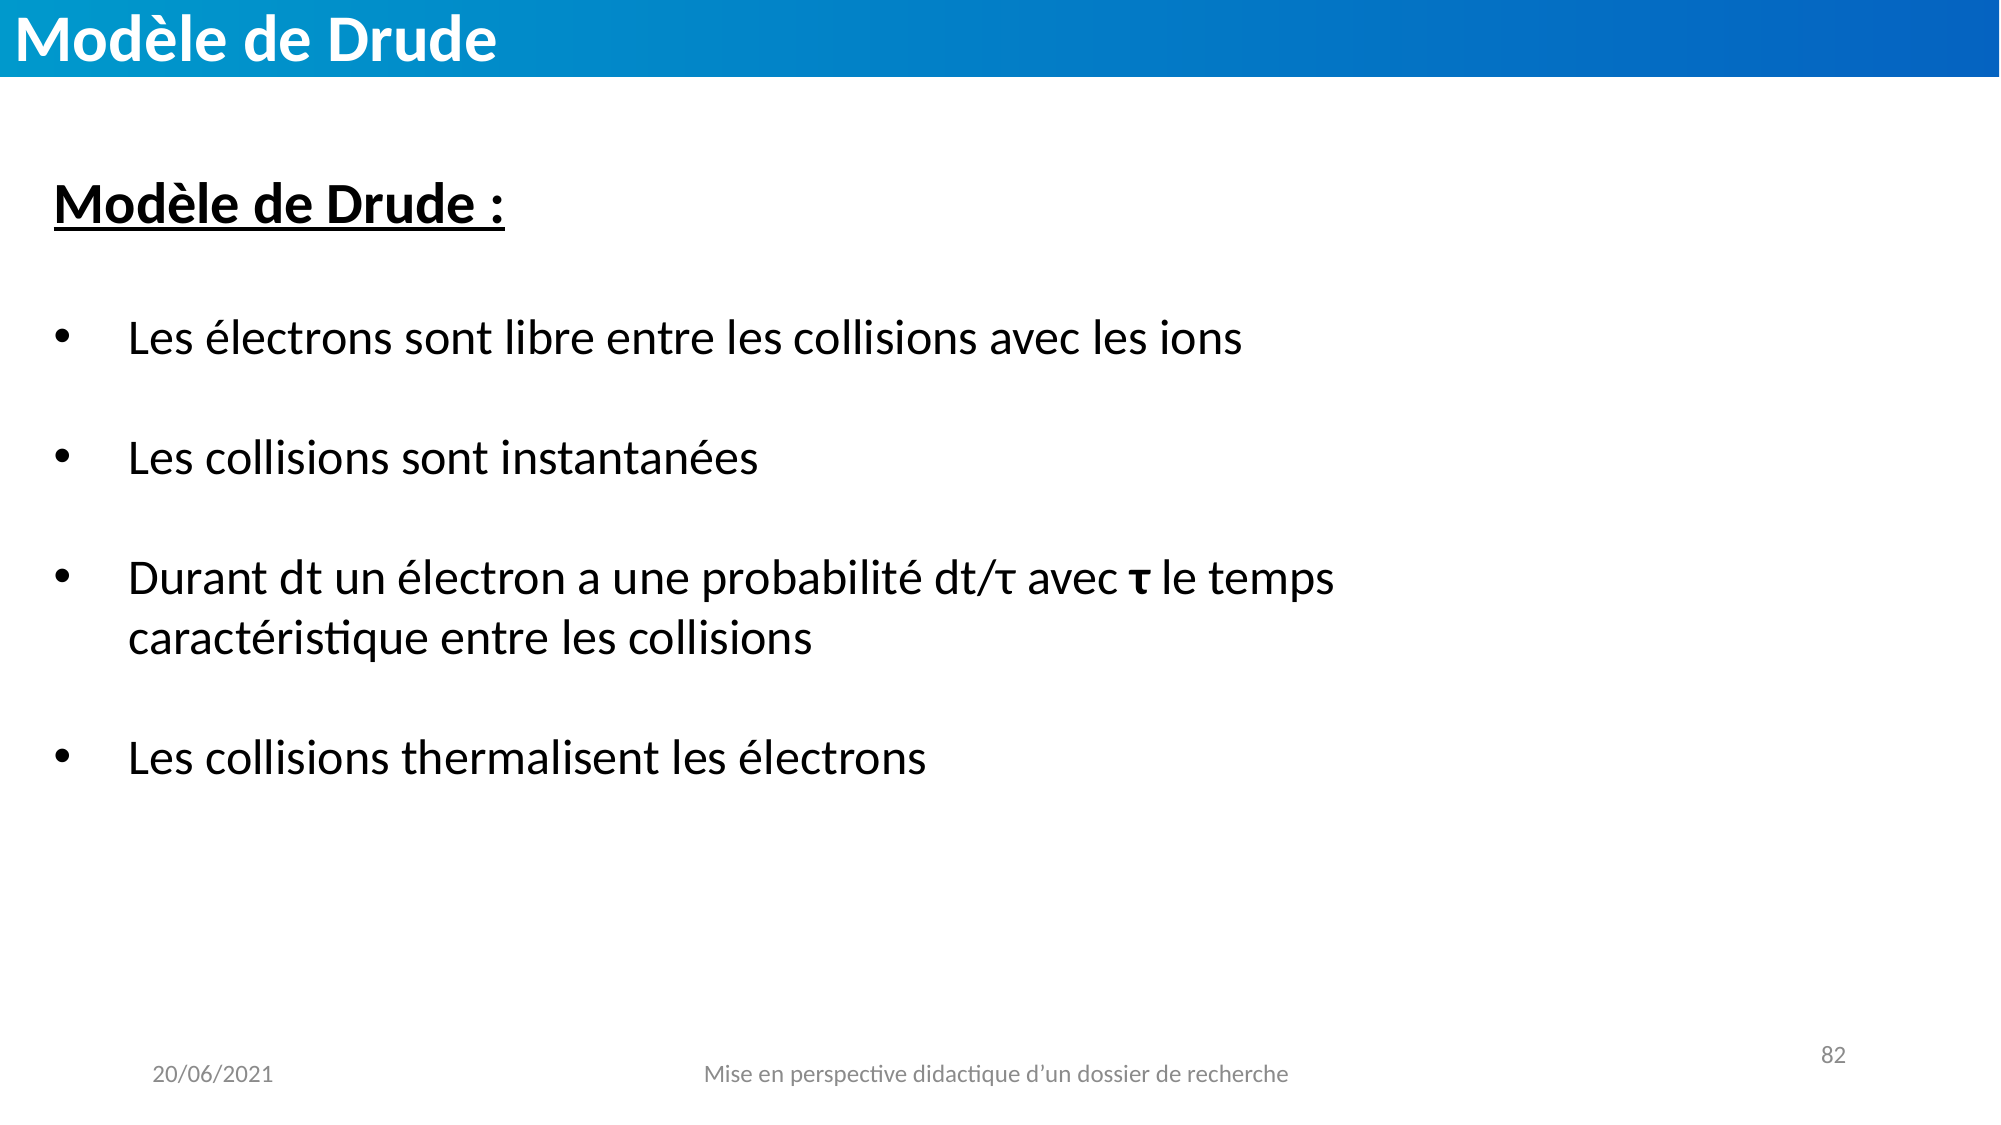

Modèle de Drude

Modèle de Drude :

Les électrons sont libre entre les collisions avec les ions

Les collisions sont instantanées

Durant dt un électron a une probabilité dt/τ avec τ le temps caractéristique entre les collisions

Les collisions thermalisent les électrons
82
20/06/2021
Mise en perspective didactique d’un dossier de recherche